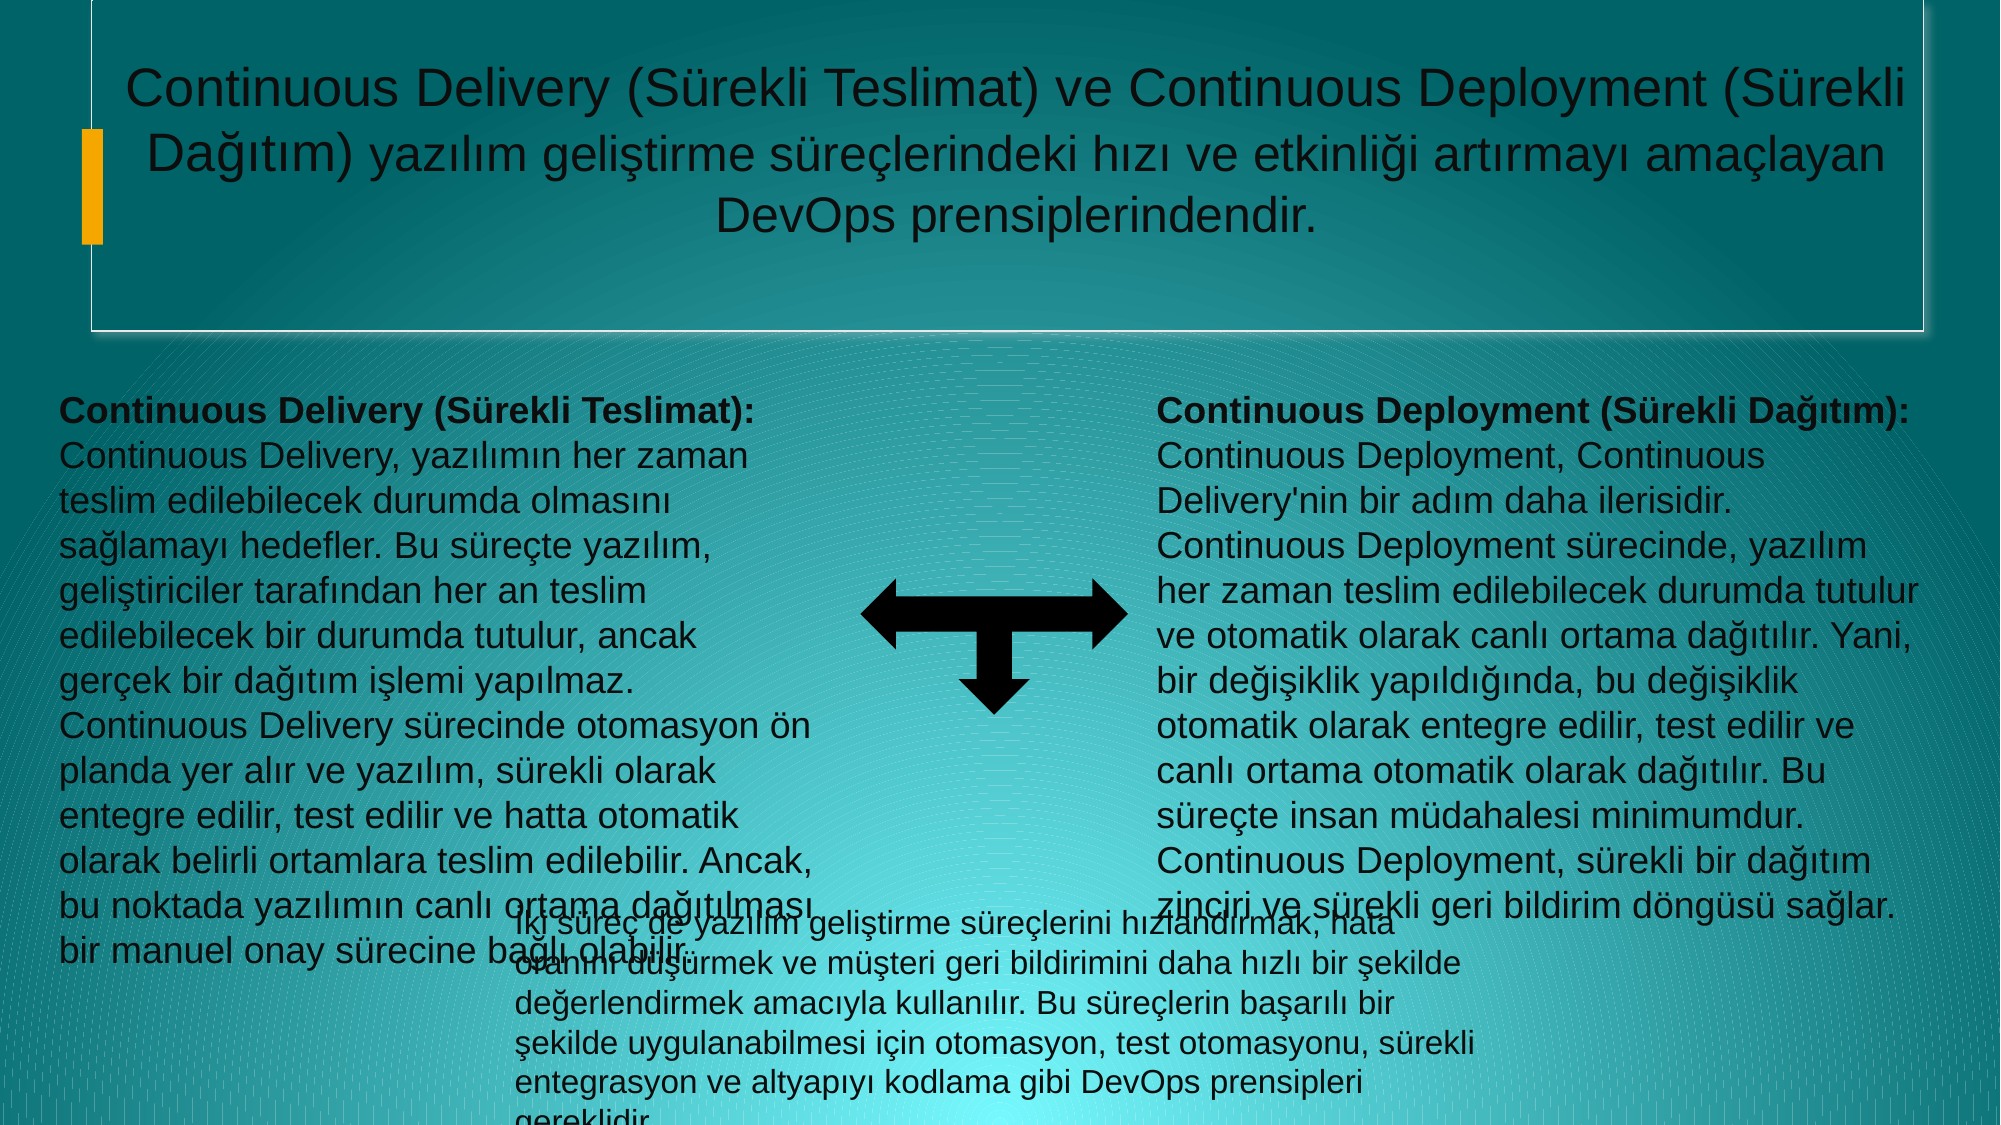

Continuous Delivery (Sürekli Teslimat) ve Continuous Deployment (Sürekli Dağıtım) yazılım geliştirme süreçlerindeki hızı ve etkinliği artırmayı amaçlayan DevOps prensiplerindendir.
Continuous Delivery (Sürekli Teslimat): Continuous Delivery, yazılımın her zaman teslim edilebilecek durumda olmasını sağlamayı hedefler. Bu süreçte yazılım, geliştiriciler tarafından her an teslim edilebilecek bir durumda tutulur, ancak gerçek bir dağıtım işlemi yapılmaz. Continuous Delivery sürecinde otomasyon ön planda yer alır ve yazılım, sürekli olarak entegre edilir, test edilir ve hatta otomatik olarak belirli ortamlara teslim edilebilir. Ancak, bu noktada yazılımın canlı ortama dağıtılması bir manuel onay sürecine bağlı olabilir.
Continuous Deployment (Sürekli Dağıtım): Continuous Deployment, Continuous Delivery'nin bir adım daha ilerisidir. Continuous Deployment sürecinde, yazılım her zaman teslim edilebilecek durumda tutulur ve otomatik olarak canlı ortama dağıtılır. Yani, bir değişiklik yapıldığında, bu değişiklik otomatik olarak entegre edilir, test edilir ve canlı ortama otomatik olarak dağıtılır. Bu süreçte insan müdahalesi minimumdur. Continuous Deployment, sürekli bir dağıtım zinciri ve sürekli geri bildirim döngüsü sağlar.

İki süreç de yazılım geliştirme süreçlerini hızlandırmak, hata oranını düşürmek ve müşteri geri bildirimini daha hızlı bir şekilde değerlendirmek amacıyla kullanılır. Bu süreçlerin başarılı bir şekilde uygulanabilmesi için otomasyon, test otomasyonu, sürekli entegrasyon ve altyapıyı kodlama gibi DevOps prensipleri gereklidir.